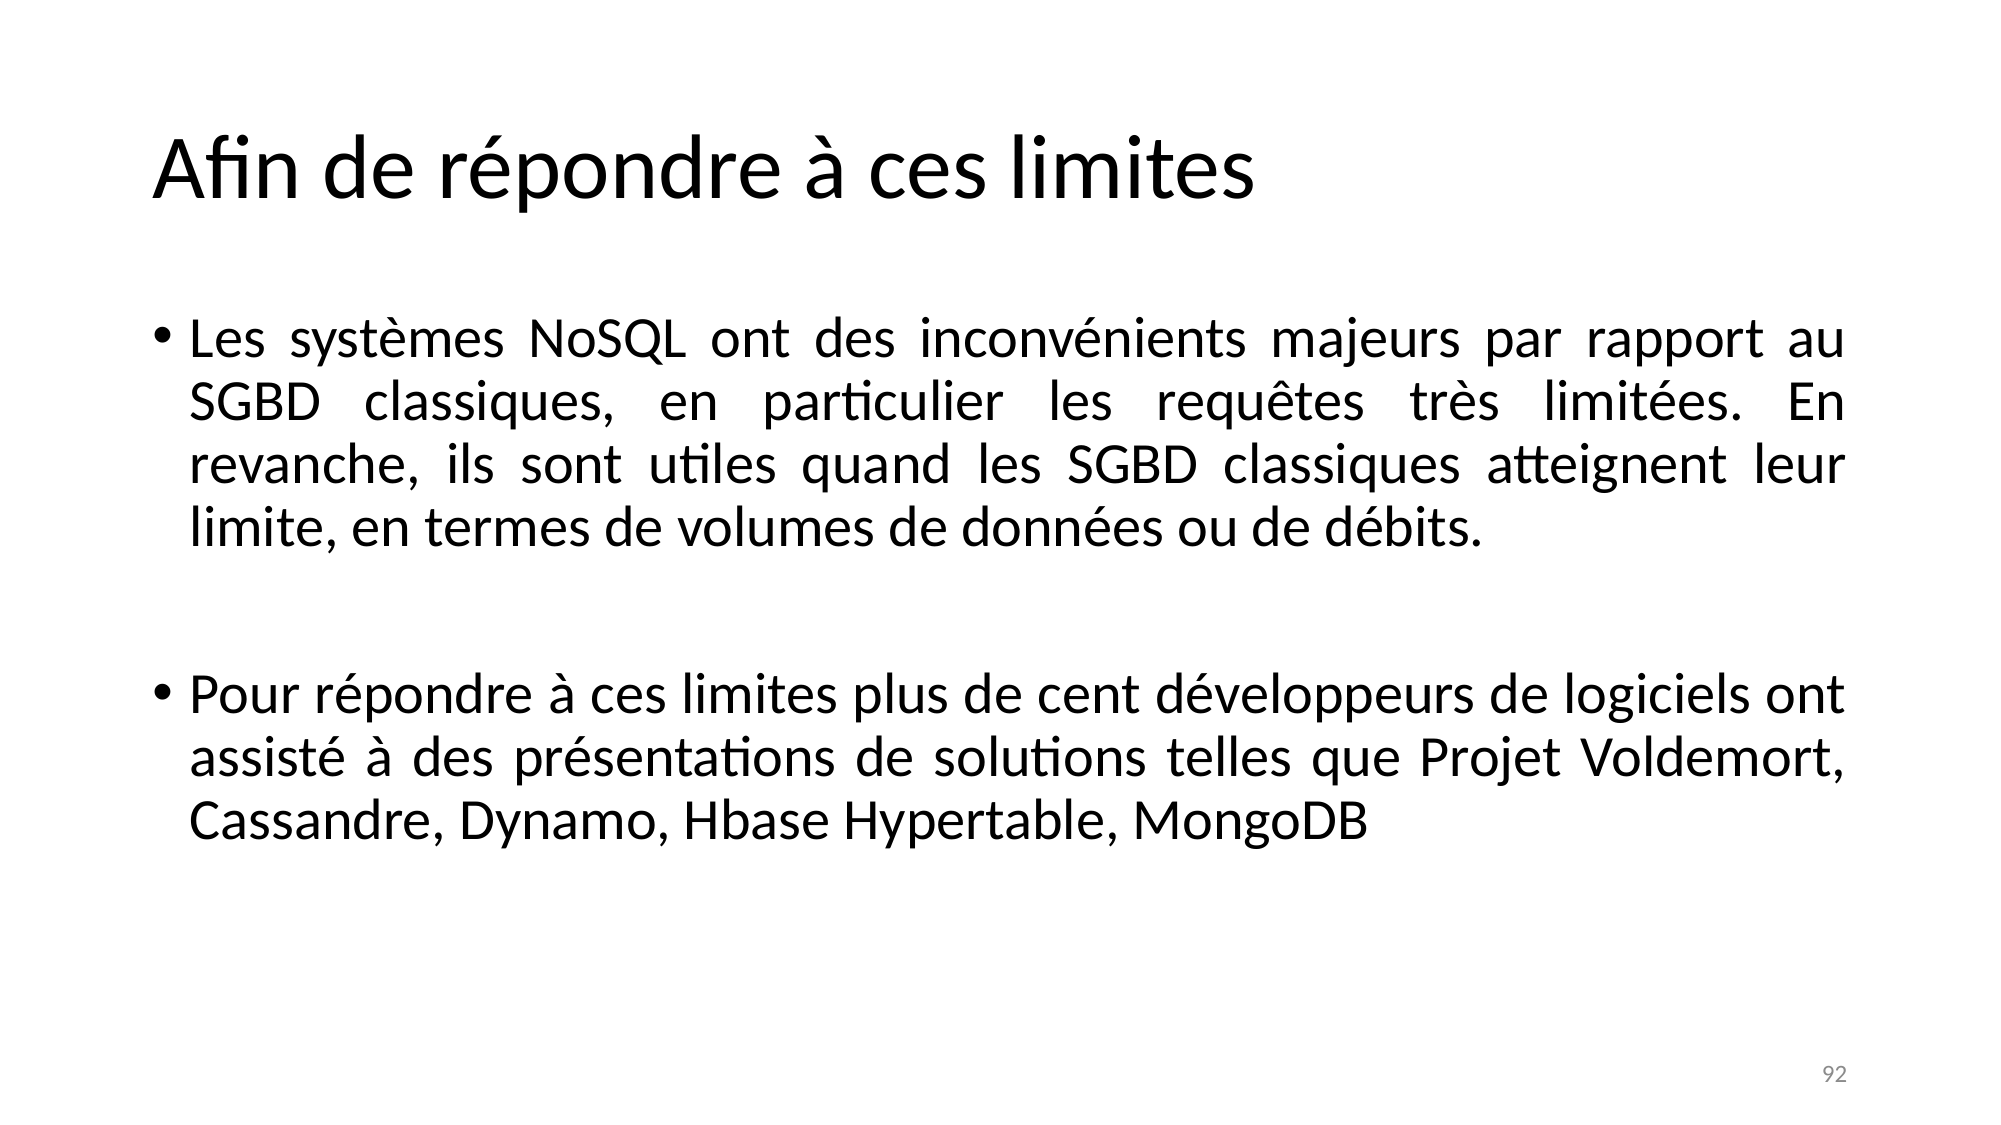

# Afin de répondre à ces limites
Les systèmes NoSQL ont des inconvénients majeurs par rapport au SGBD classiques, en particulier les requêtes très limitées. En revanche, ils sont utiles quand les SGBD classiques atteignent leur limite, en termes de volumes de données ou de débits.

Pour répondre à ces limites plus de cent développeurs de logiciels ont assisté à des présentations de solutions telles que Projet Voldemort, Cassandre, Dynamo, Hbase Hypertable, MongoDB

92